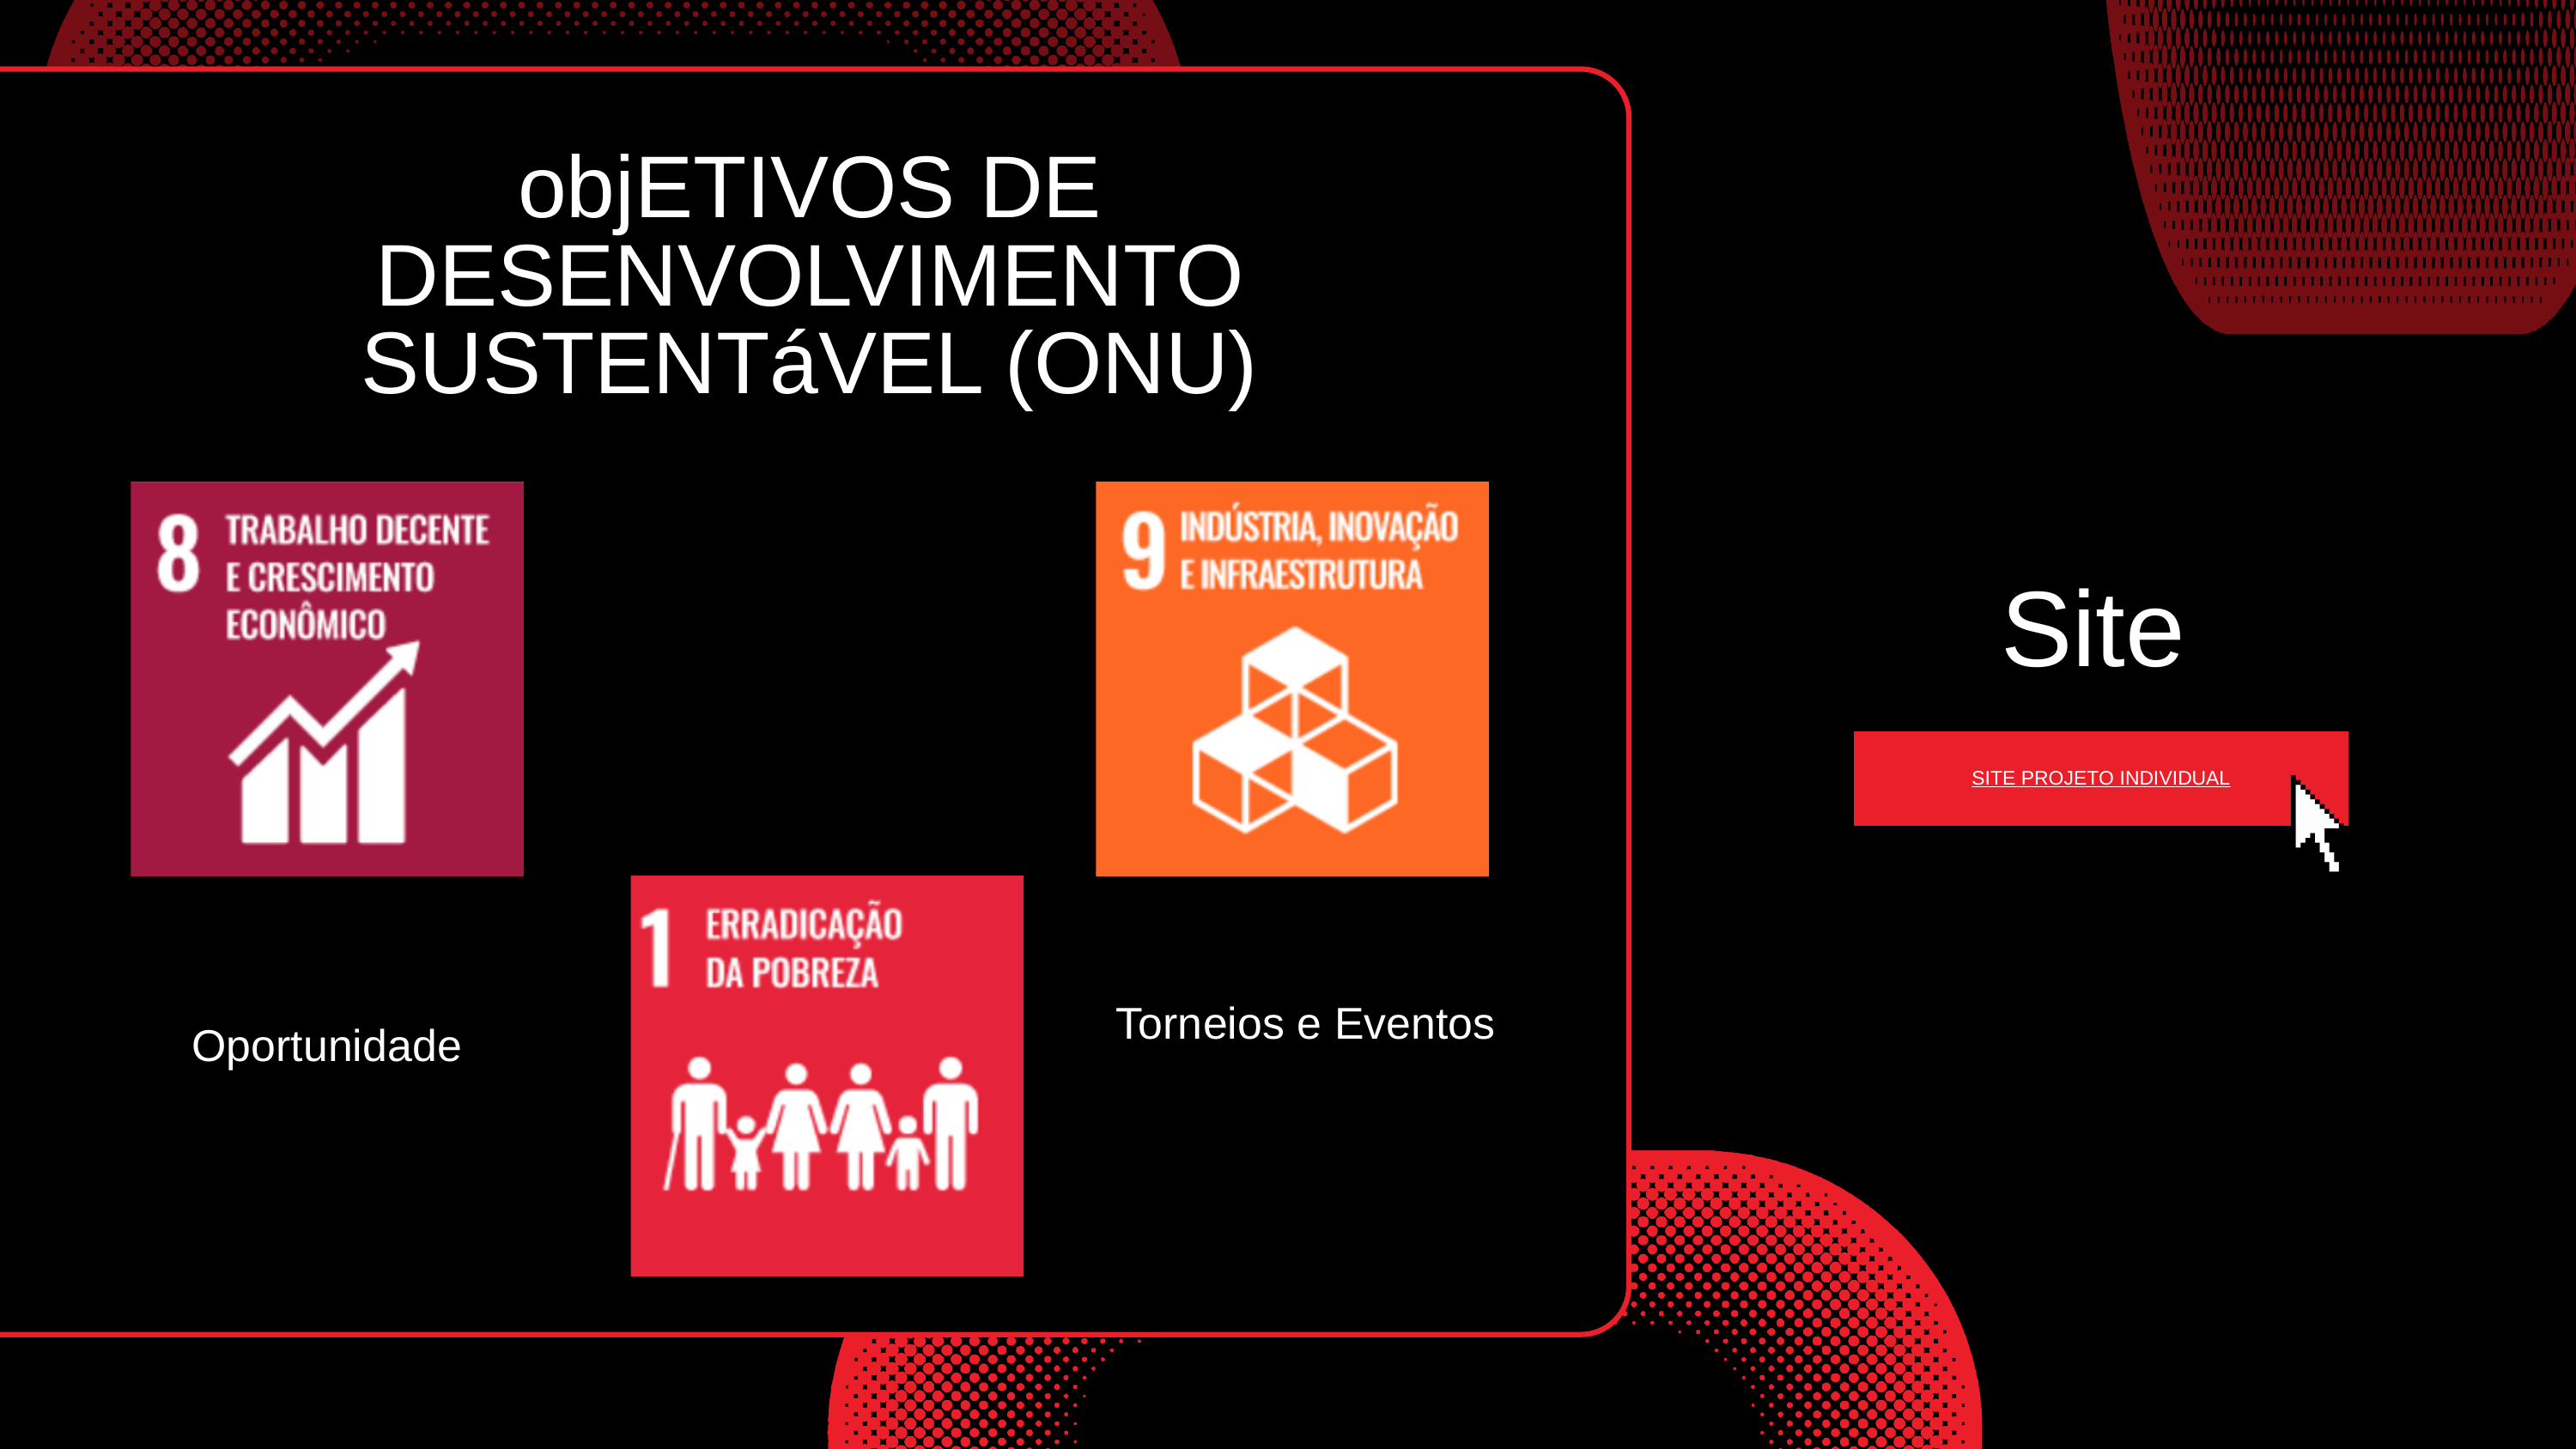

objETIVOS DE DESENVOLVIMENTO SUSTENTáVEL (ONU)

Site

SITE PROJETO INDIVIDUAL

Torneios e Eventos
Oportunidade